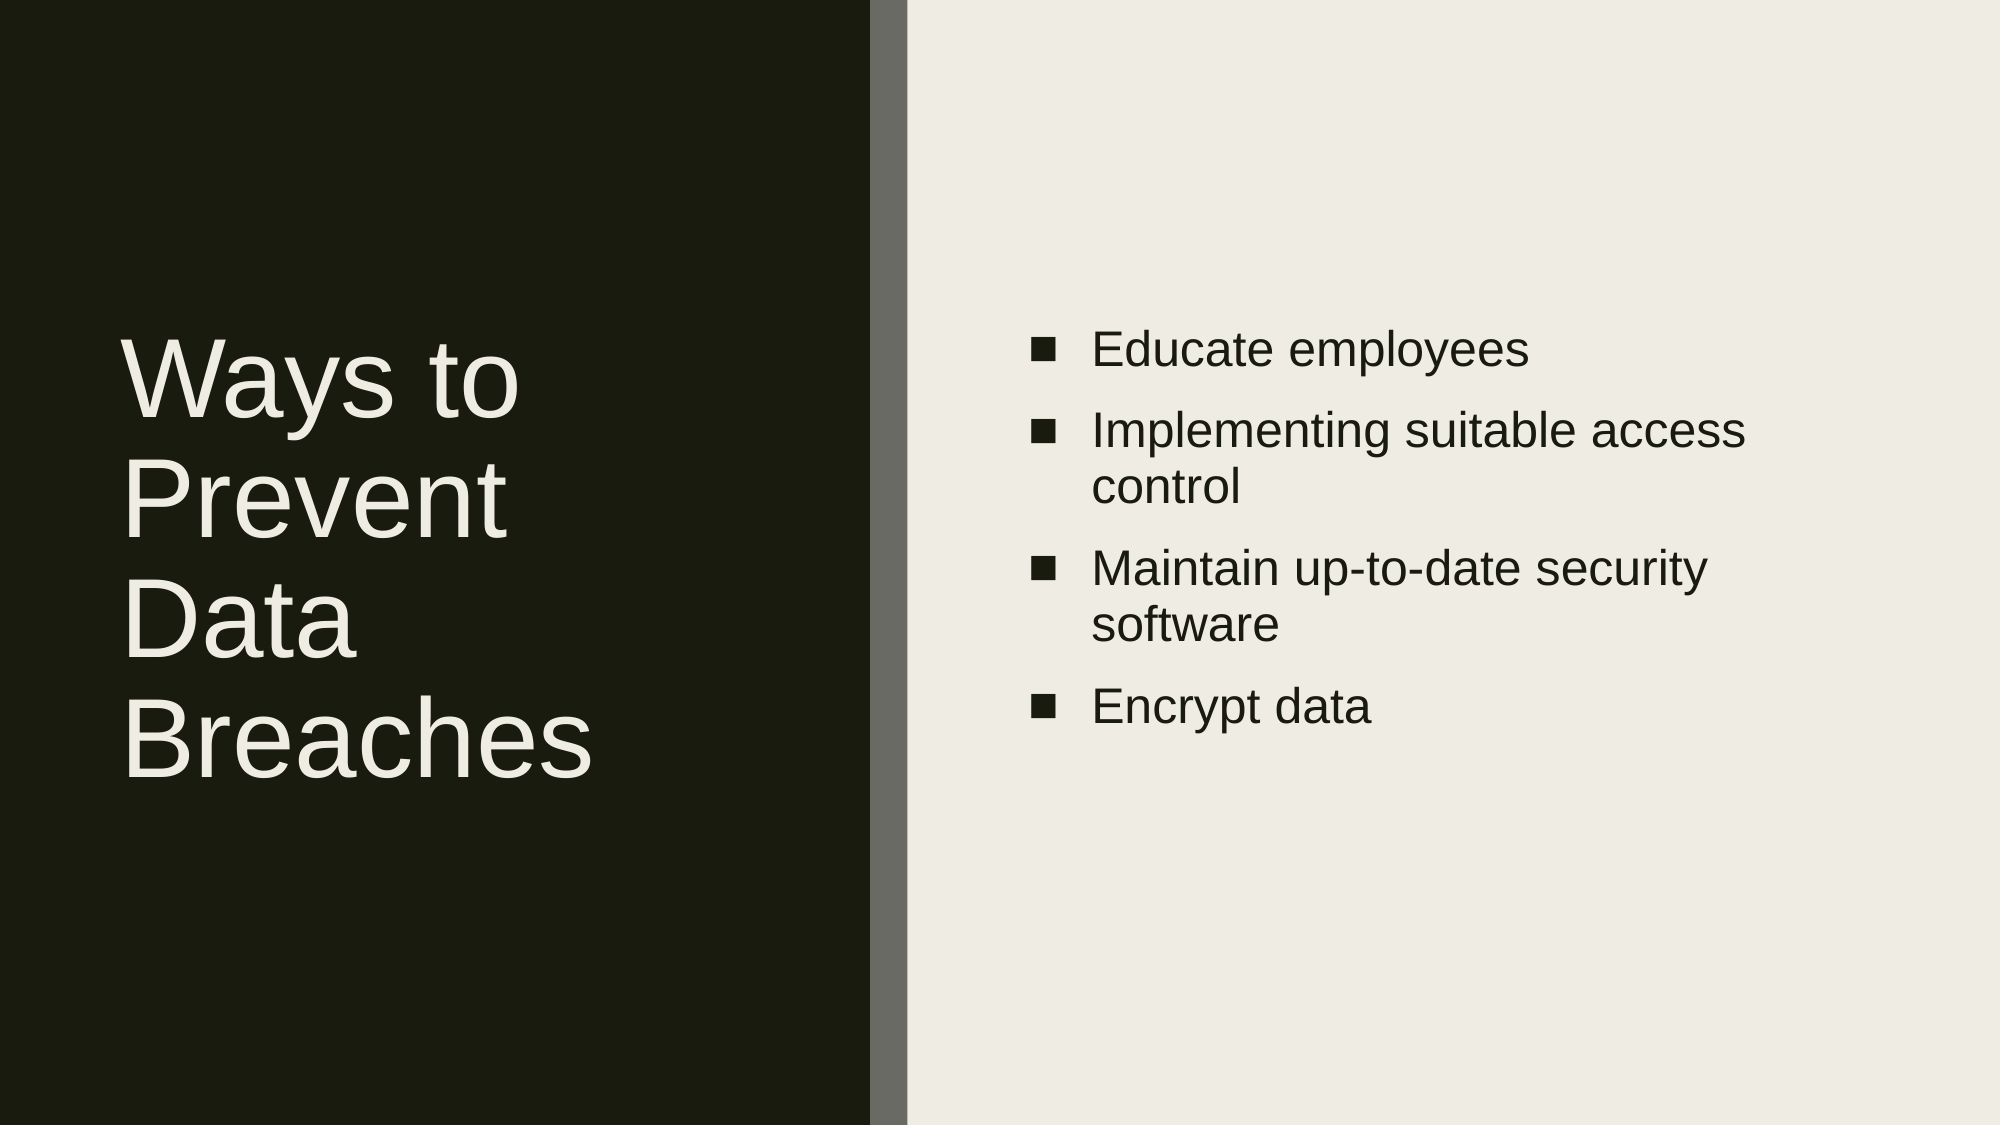

# Ways to Prevent Data Breaches
Educate employees
Implementing suitable access control
Maintain up-to-date security software
Encrypt data